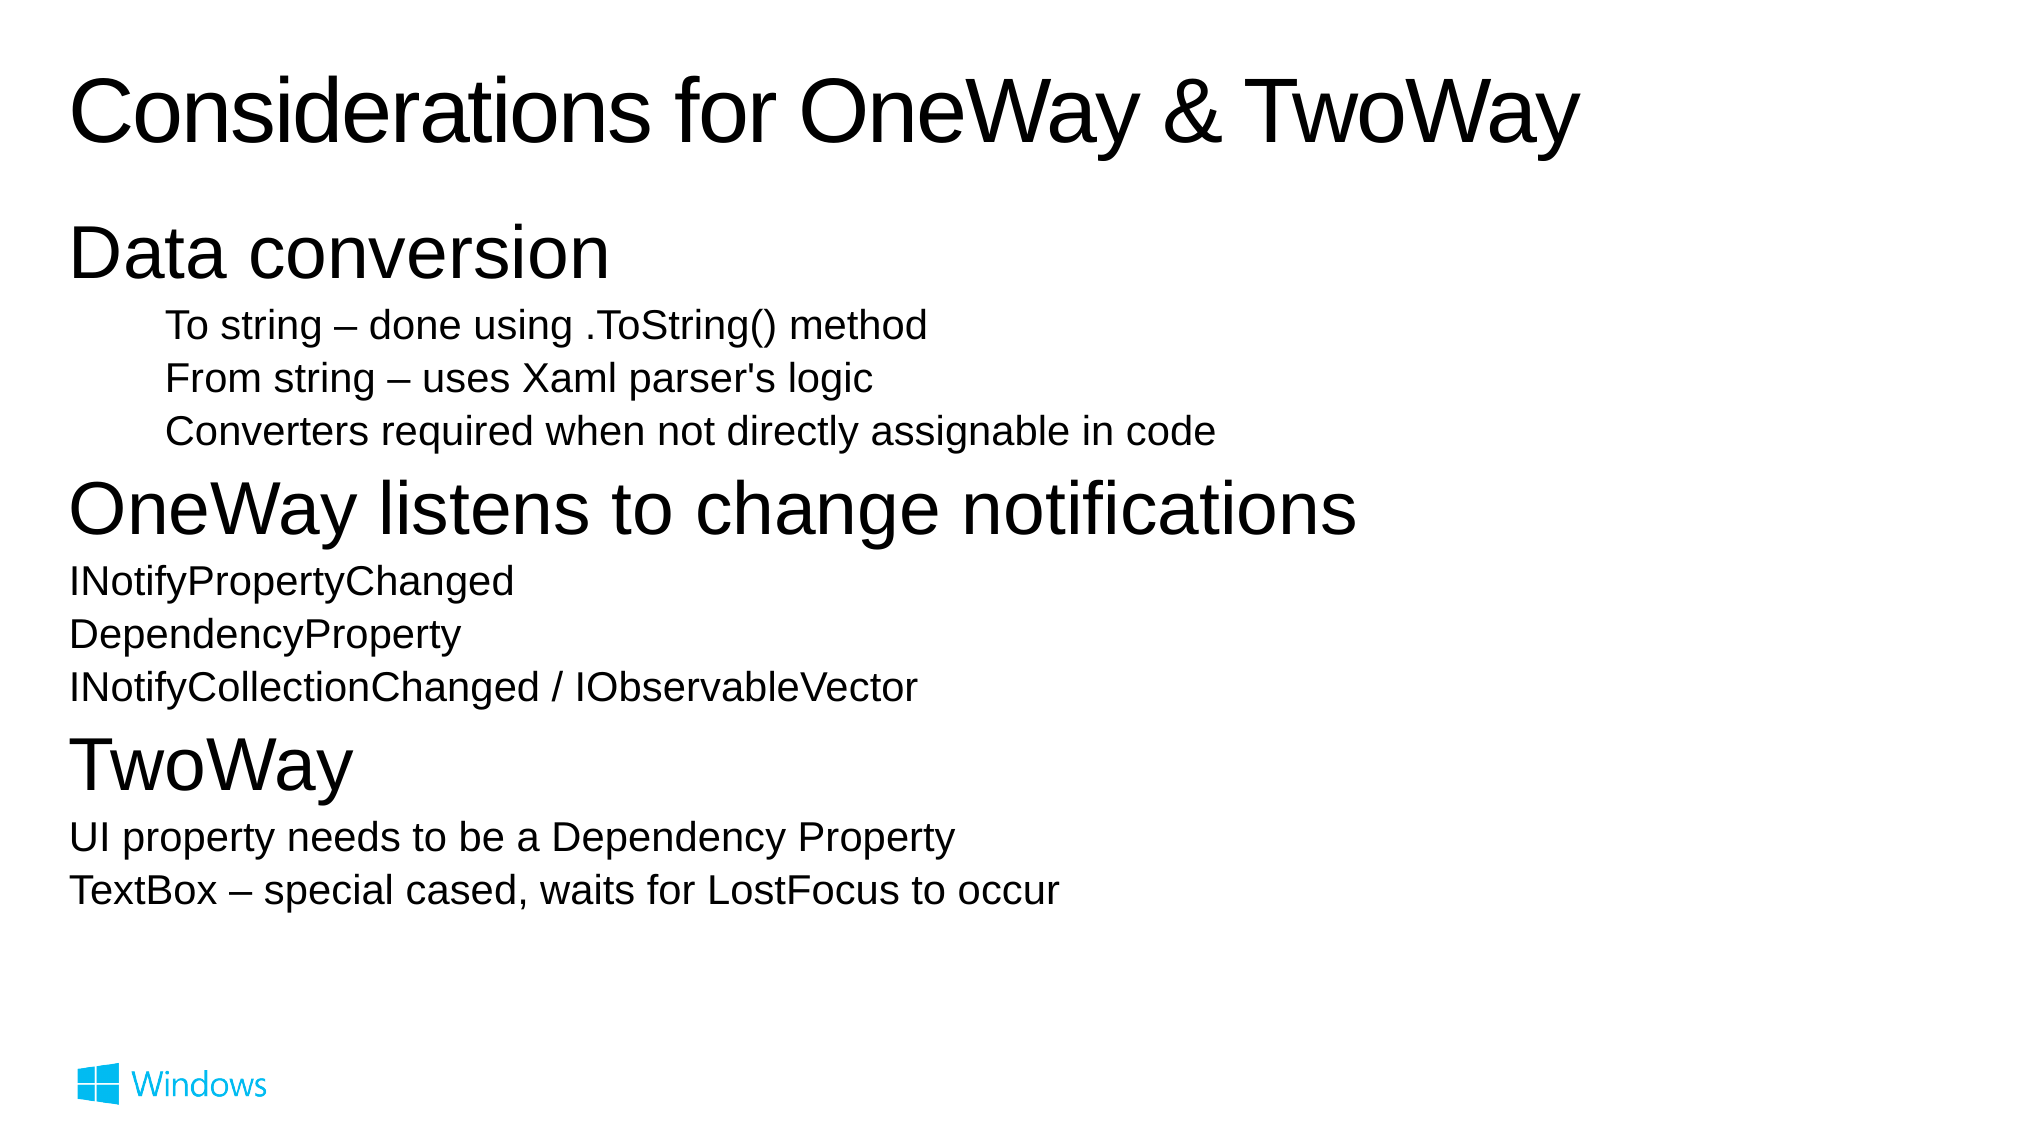

# Considerations for OneWay & TwoWay
Data conversion
To string – done using .ToString() method
From string – uses Xaml parser's logic
Converters required when not directly assignable in code
OneWay listens to change notifications
INotifyPropertyChanged
DependencyProperty
INotifyCollectionChanged / IObservableVector
TwoWay
UI property needs to be a Dependency Property
TextBox – special cased, waits for LostFocus to occur